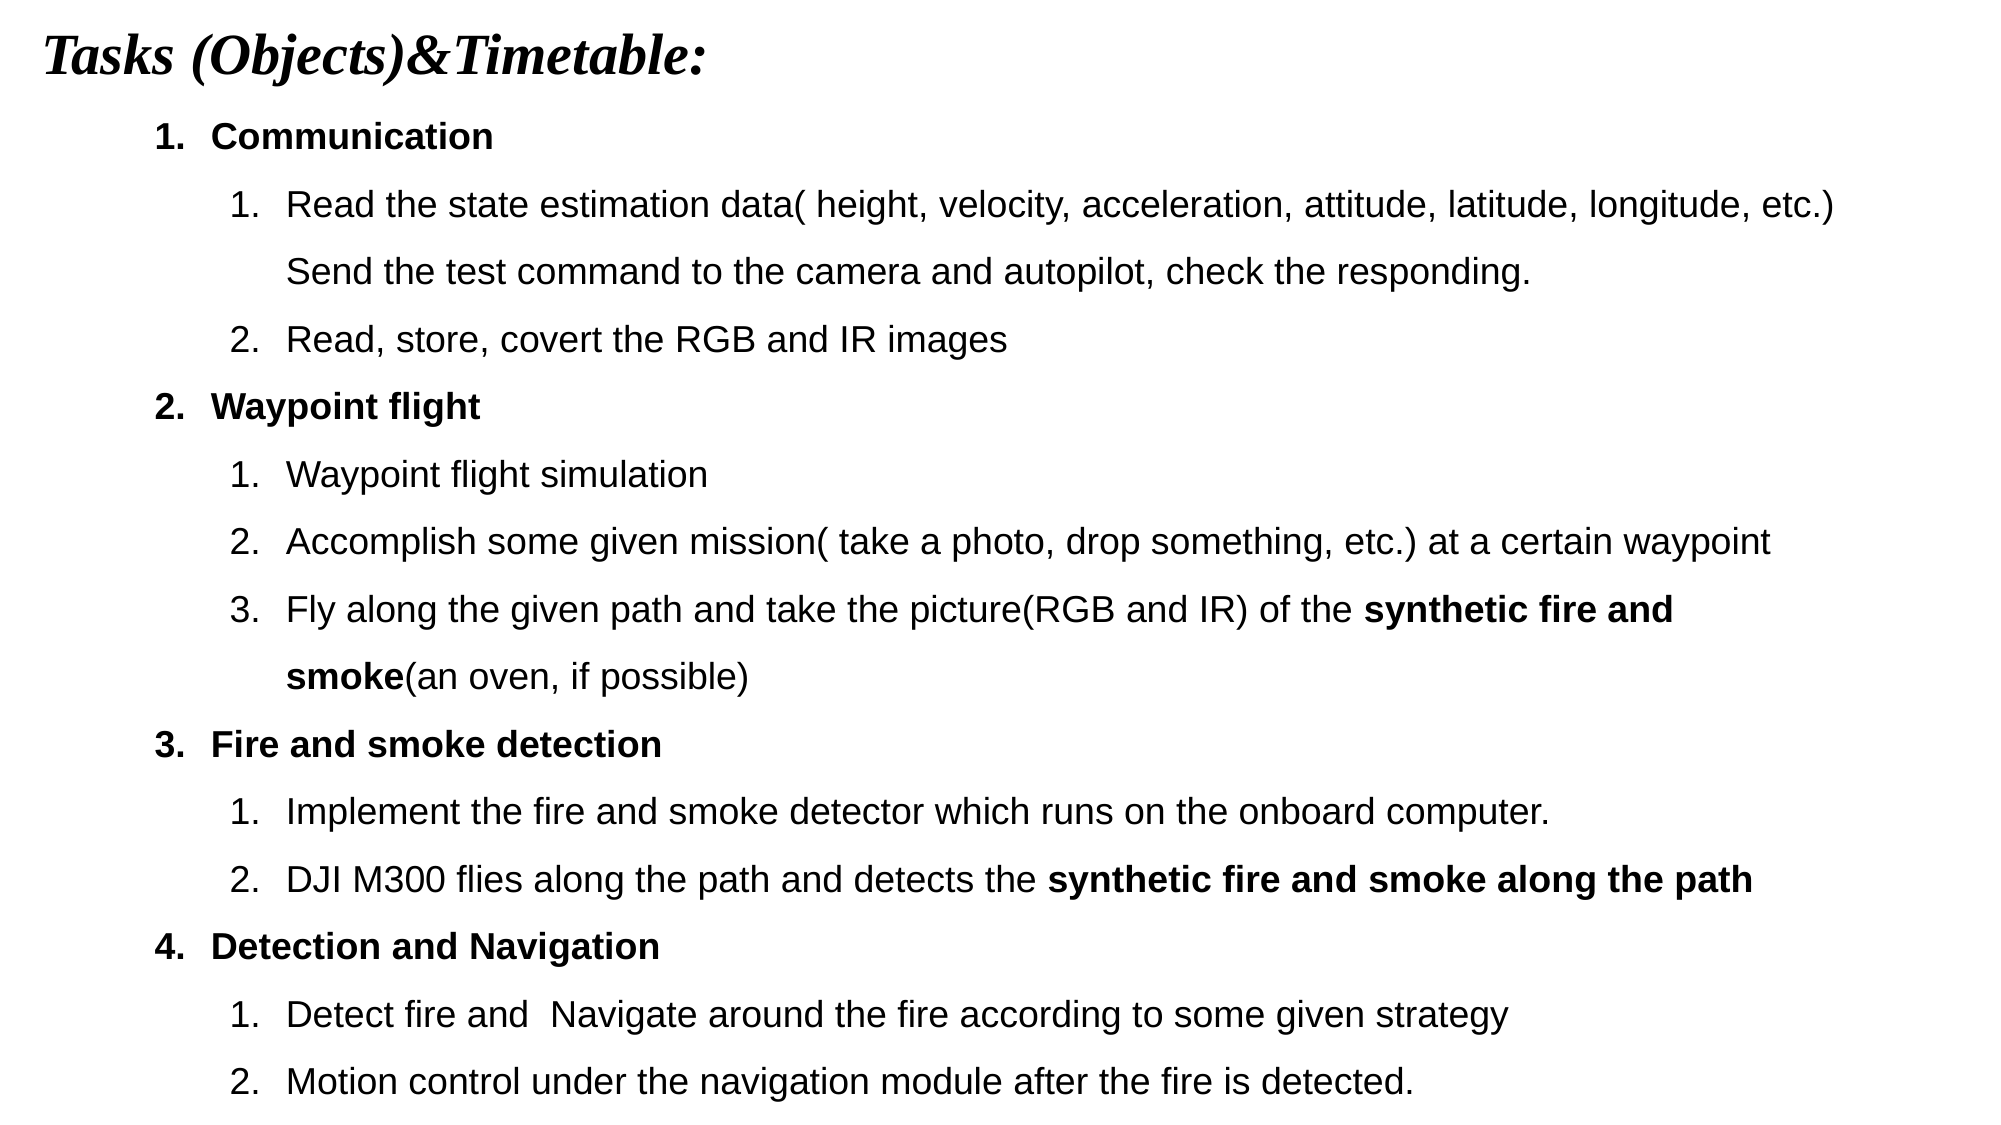

Tasks (Objects)&Timetable:
Communication
Read the state estimation data( height, velocity, acceleration, attitude, latitude, longitude, etc.) Send the test command to the camera and autopilot, check the responding.
Read, store, covert the RGB and IR images
Waypoint flight
Waypoint flight simulation
Accomplish some given mission( take a photo, drop something, etc.) at a certain waypoint
Fly along the given path and take the picture(RGB and IR) of the synthetic fire and smoke(an oven, if possible)
Fire and smoke detection
Implement the fire and smoke detector which runs on the onboard computer.
DJI M300 flies along the path and detects the synthetic fire and smoke along the path
Detection and Navigation
Detect fire and  Navigate around the fire according to some given strategy
Motion control under the navigation module after the fire is detected.